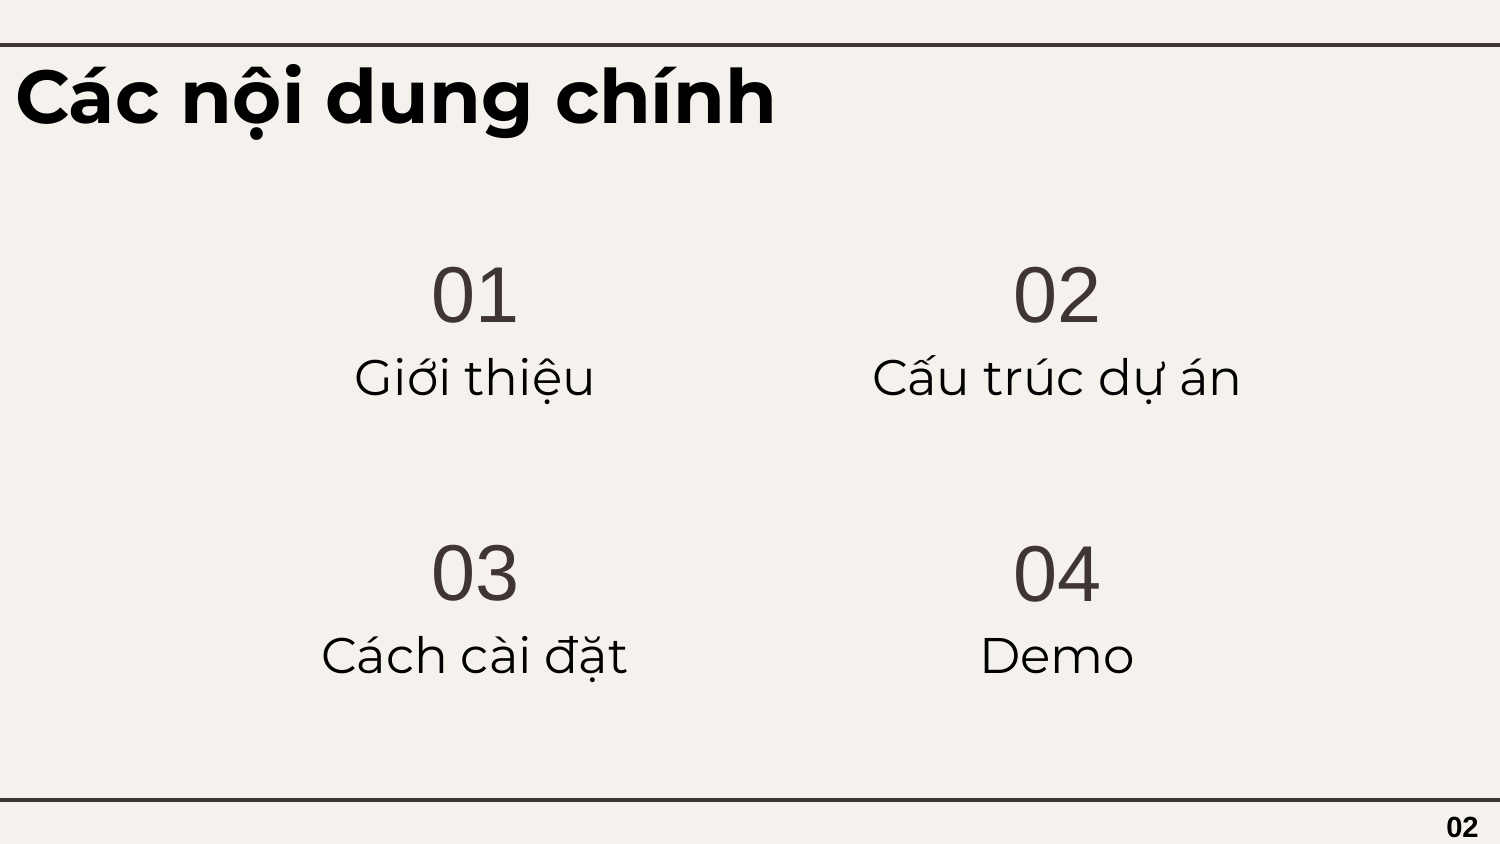

# Các nội dung chính
01
02
Giới thiệu
Cấu trúc dự án
03
04
Cách cài đặt
Demo
02